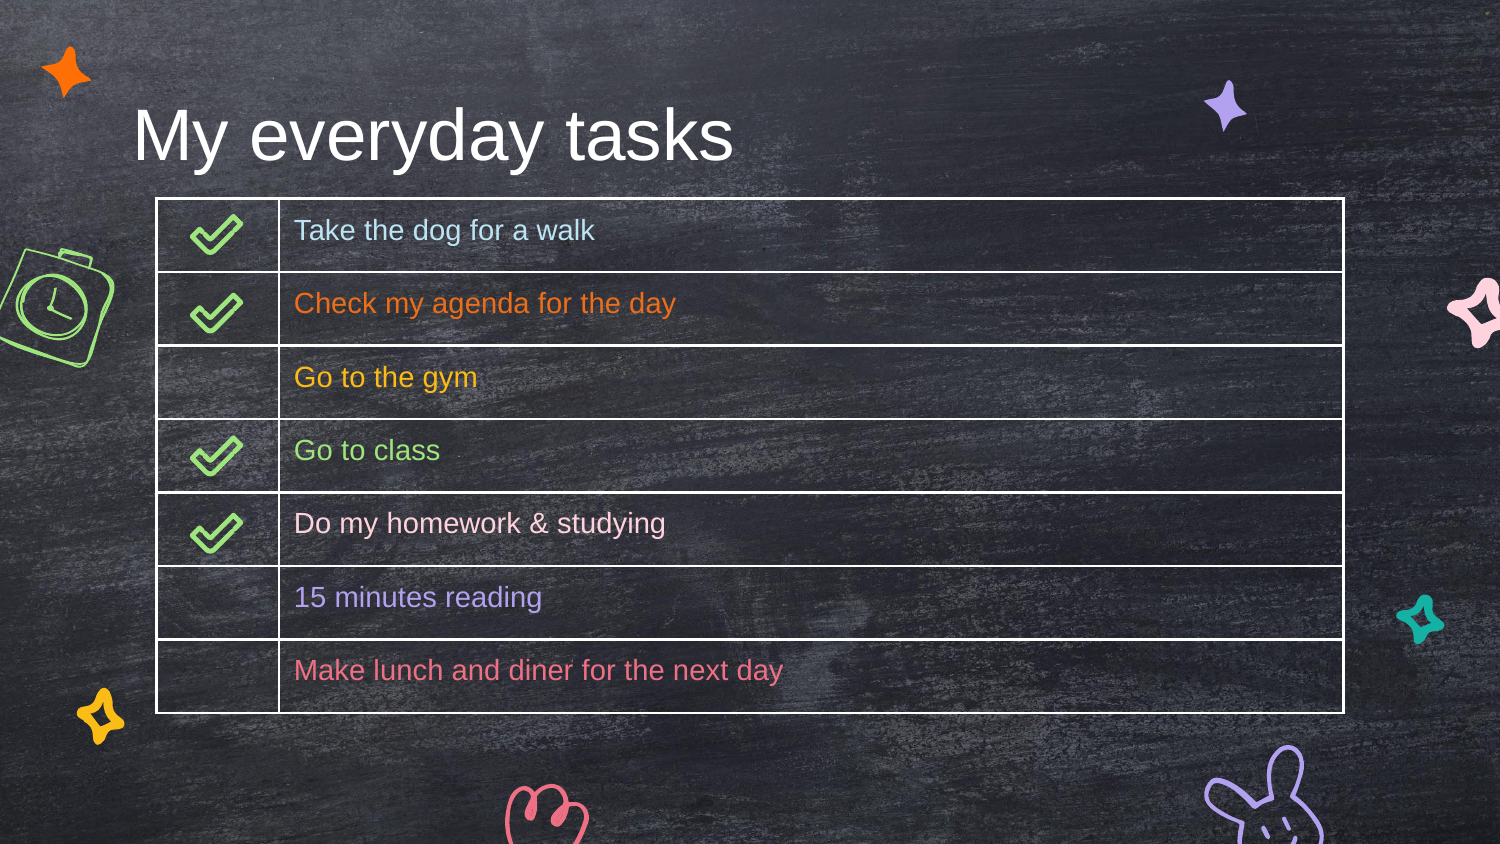

# My everyday tasks

|  | Take the dog for a walk |
| --- | --- |
|  | Check my agenda for the day |
|  | Go to the gym |
|  | Go to class |
|  | Do my homework & studying |
|  | 15 minutes reading |
|  | Make lunch and diner for the next day |